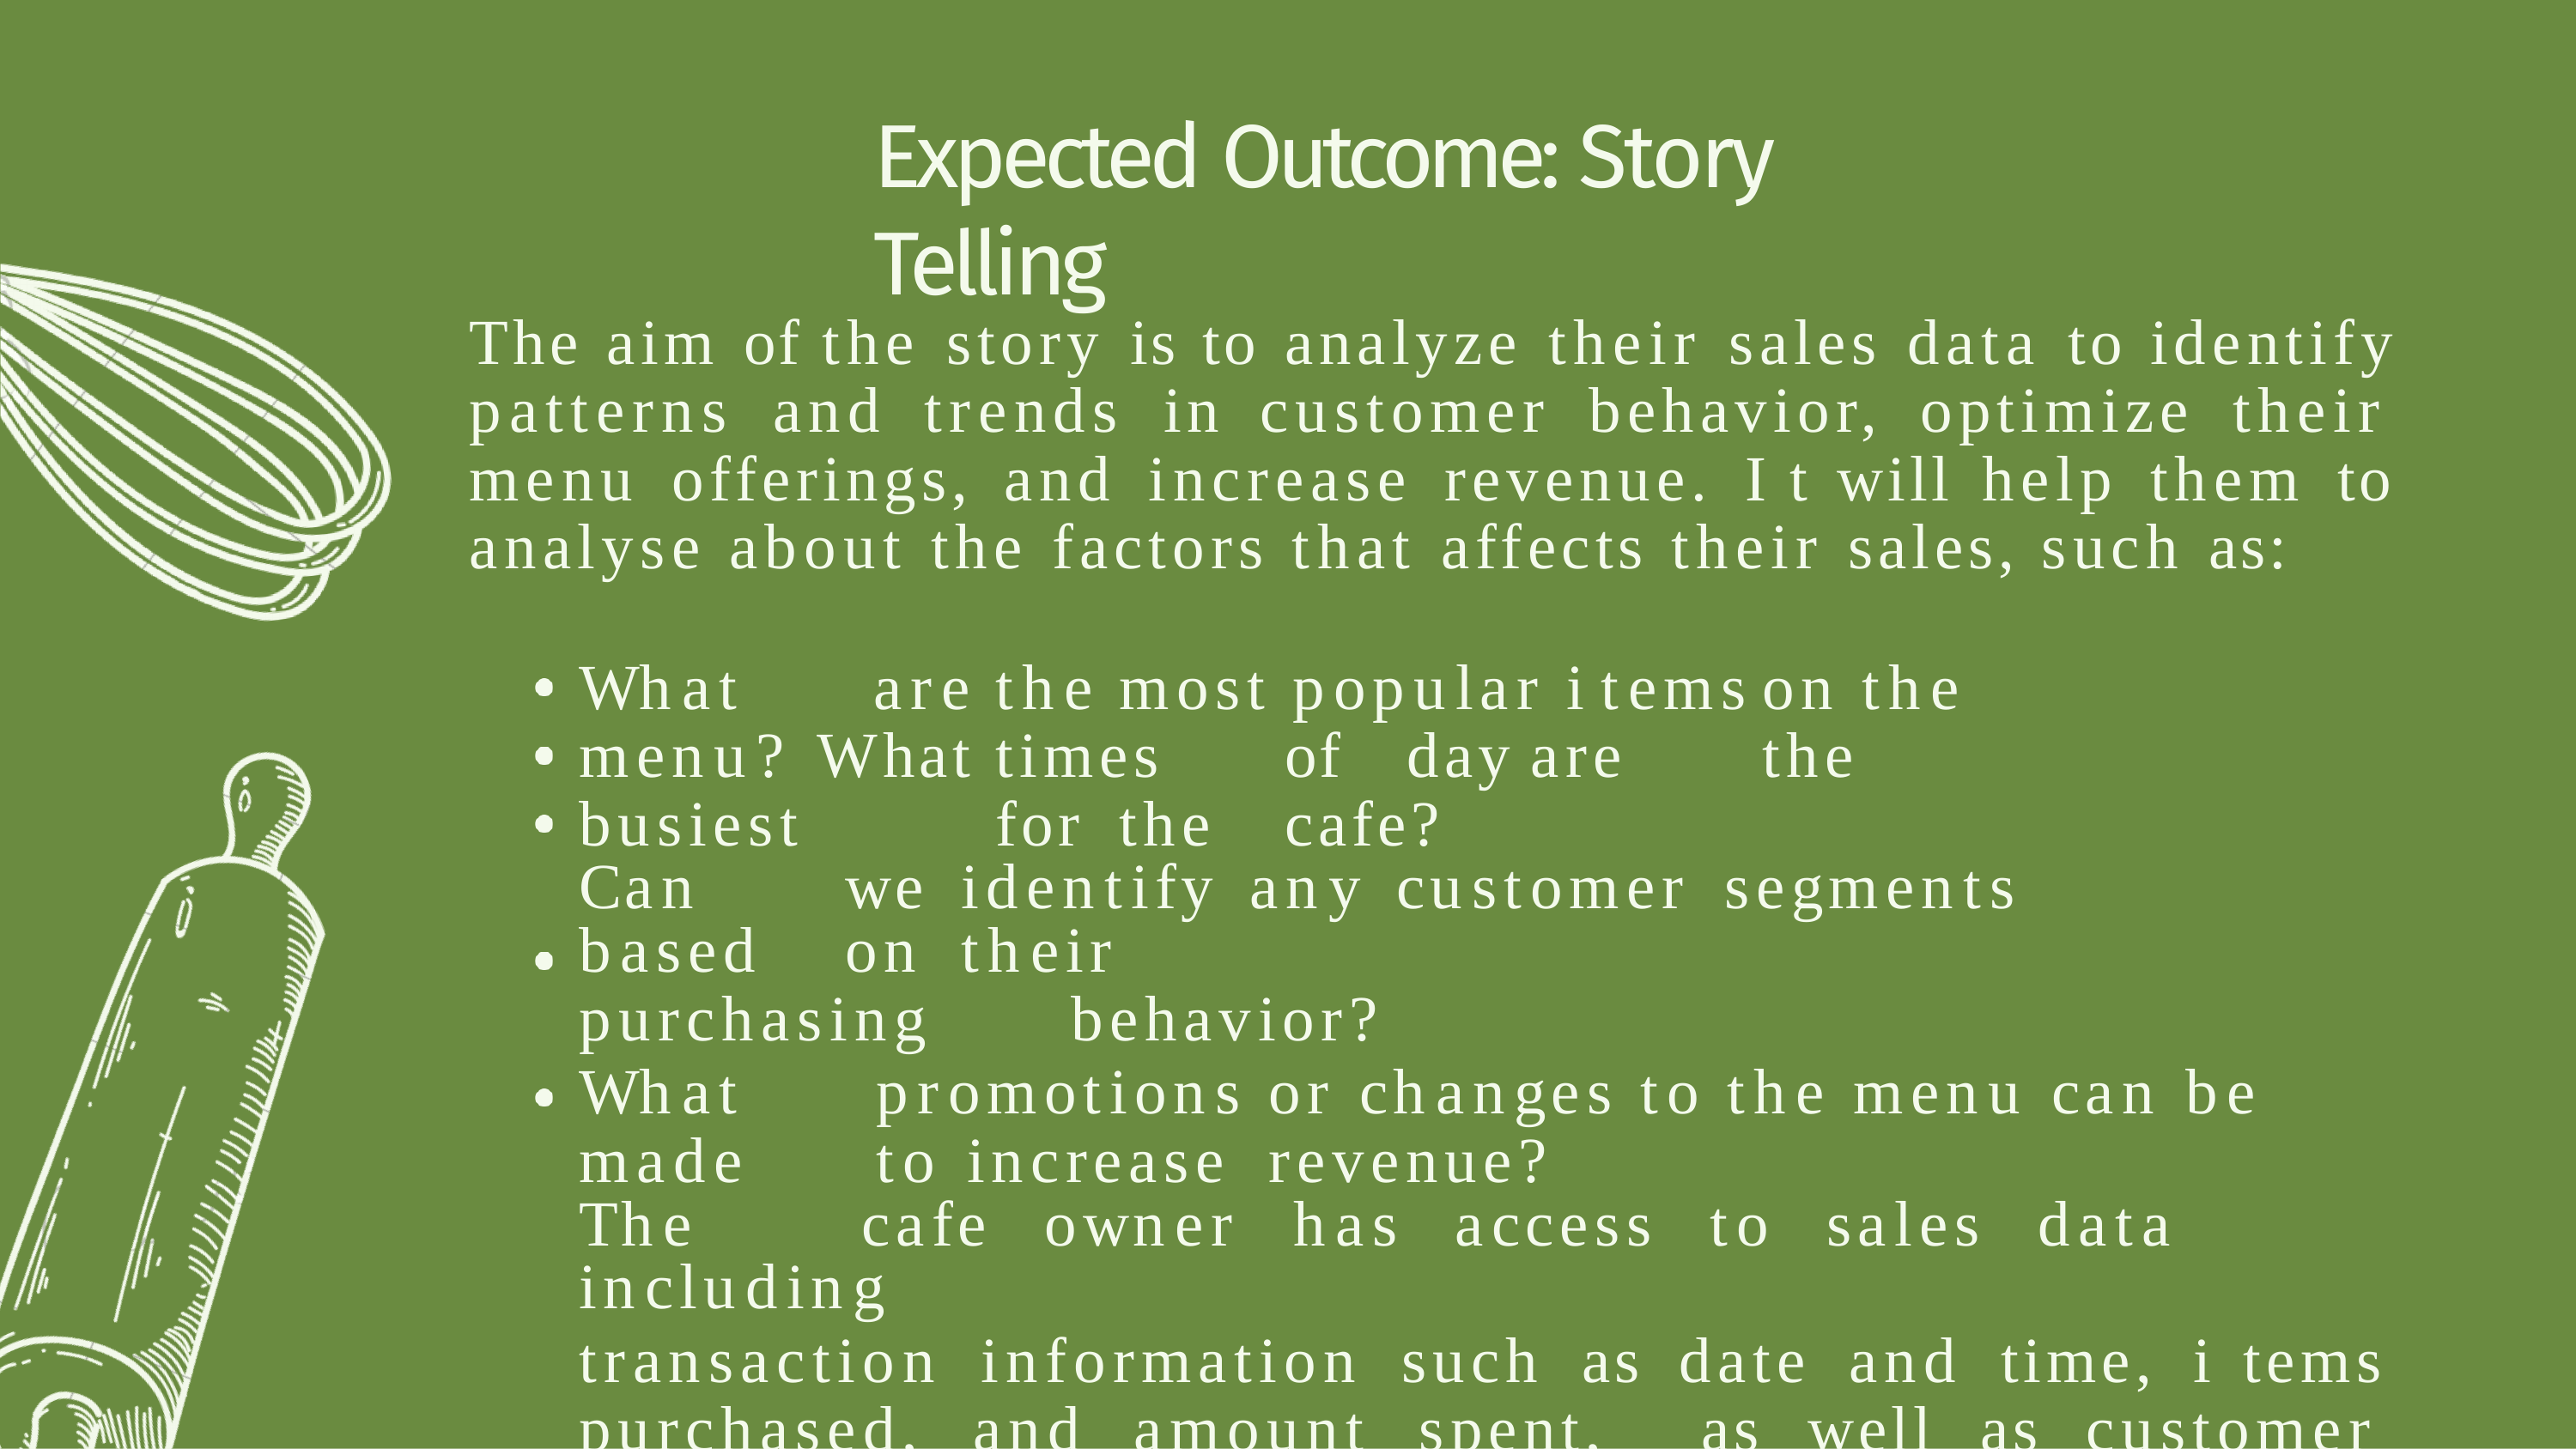

# Expected Outcome: Story Telling
The aim of the story is to analyze their sales data to identify  patterns and trends in customer behavior, optimize their  menu offerings, and increase revenue. I t will help them to  analyse about the factors that affects their sales, such as:

What	are	the	most		popular	i tems	on	the	menu?  What	times	of	day	are	the	busiest		for	the	cafe?
Can	we	identify	any	customer	segments	based	on	their
purchasing	behavior?
What	promotions	or	changes	to	the	menu	can	be	made	to  increase	revenue?
The	cafe	owner	has	access	to	sales	data	including
transaction information such as date and time, i tems  purchased, and amount spent,  as well as customer  demographics